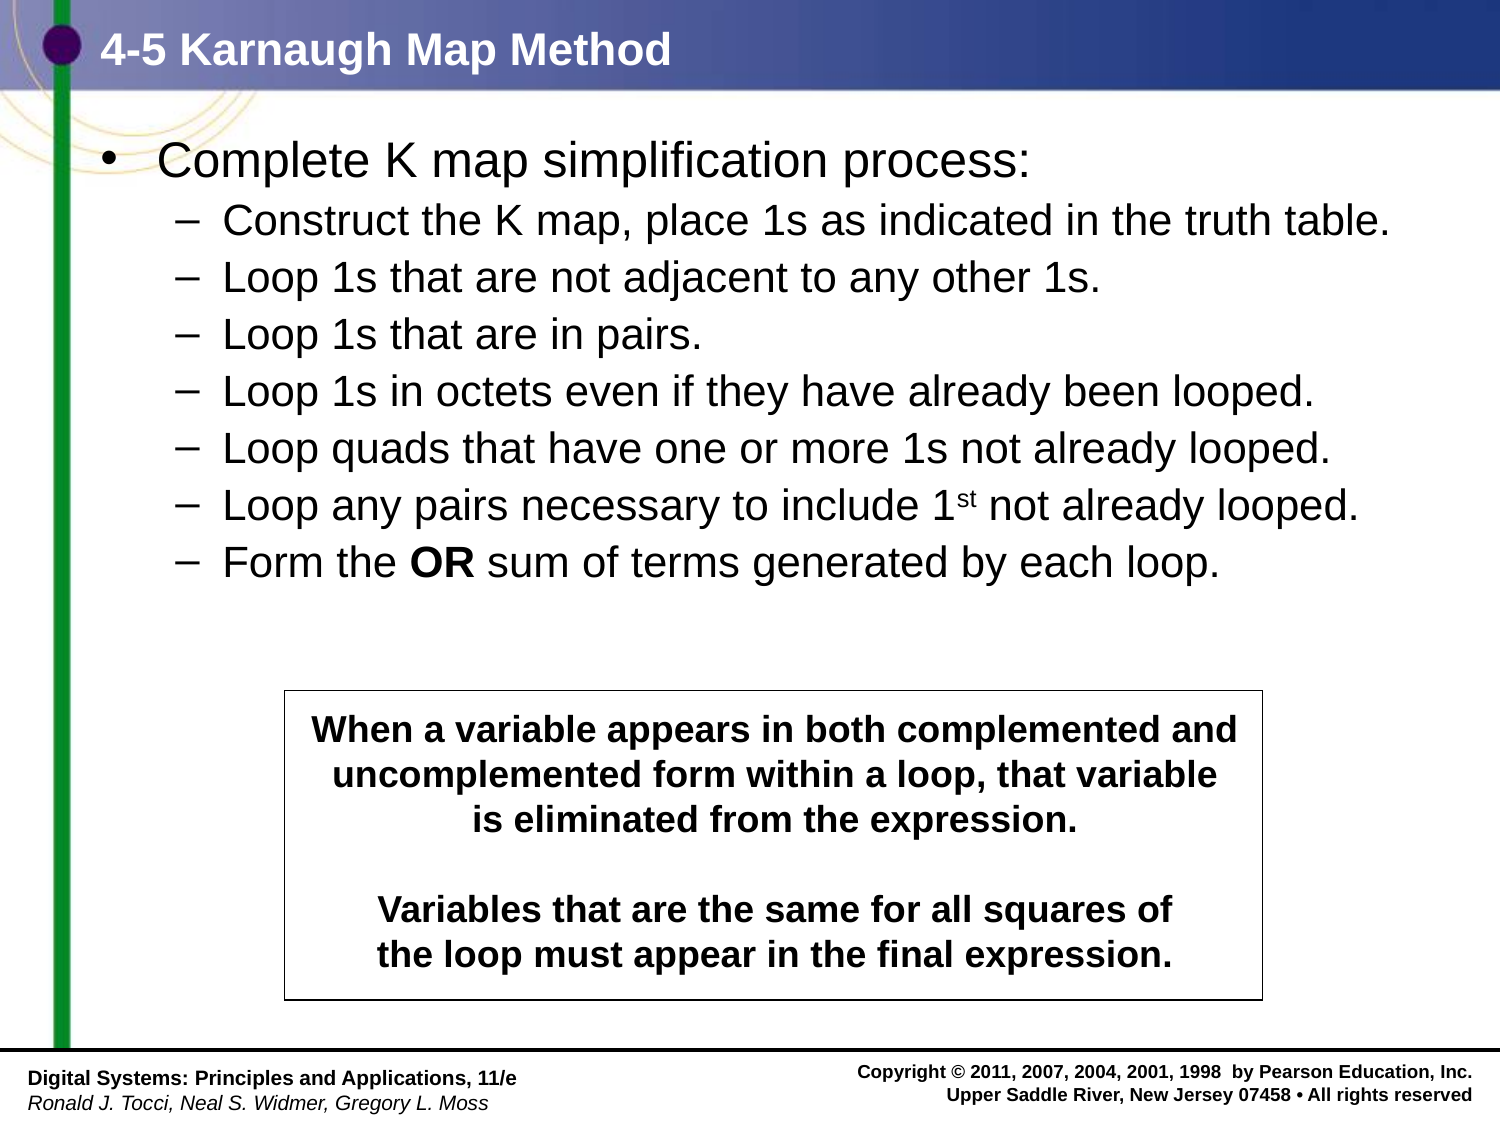

# 4-5 Karnaugh Map Method
Complete K map simplification process:
Construct the K map, place 1s as indicated in the truth table.
Loop 1s that are not adjacent to any other 1s.
Loop 1s that are in pairs.
Loop 1s in octets even if they have already been looped.
Loop quads that have one or more 1s not already looped.
Loop any pairs necessary to include 1st not already looped.
Form the OR sum of terms generated by each loop.

When a variable appears in both complemented and
uncomplemented form within a loop, that variable
is eliminated from the expression.
Variables that are the same for all squares of
the loop must appear in the final expression.
Digital Systems: Principles and Applications, 11/e
Ronald J. Tocci, Neal S. Widmer, Gregory L. Moss